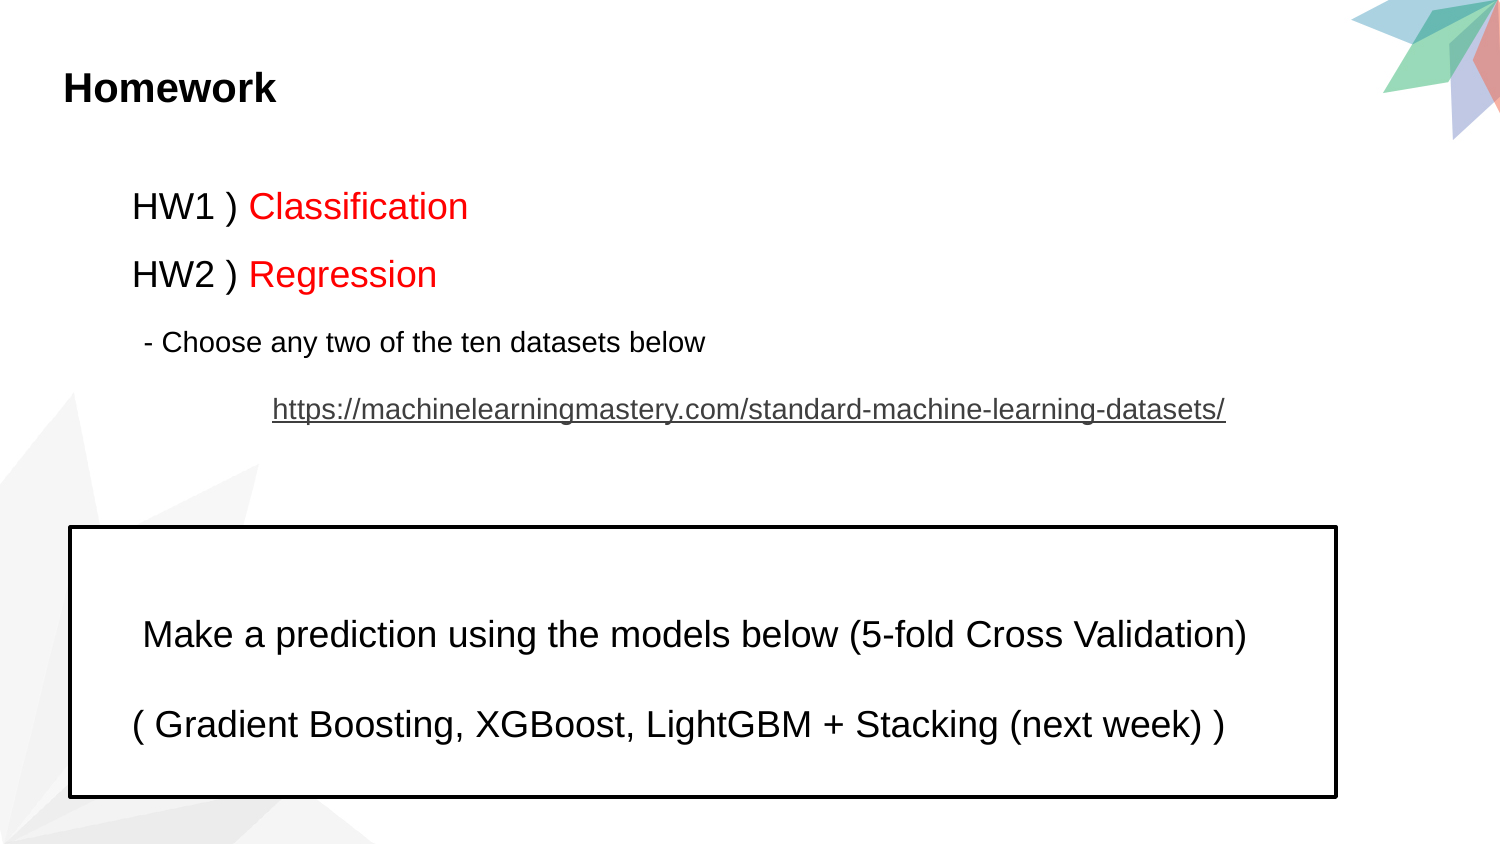

Homework
HW1 ) Classification
HW2 ) Regression

 Make a prediction using the models below (5-fold Cross Validation)
( Gradient Boosting, XGBoost, LightGBM + Stacking (next week) )

- Choose any two of the ten datasets below
https://machinelearningmastery.com/standard-machine-learning-datasets/